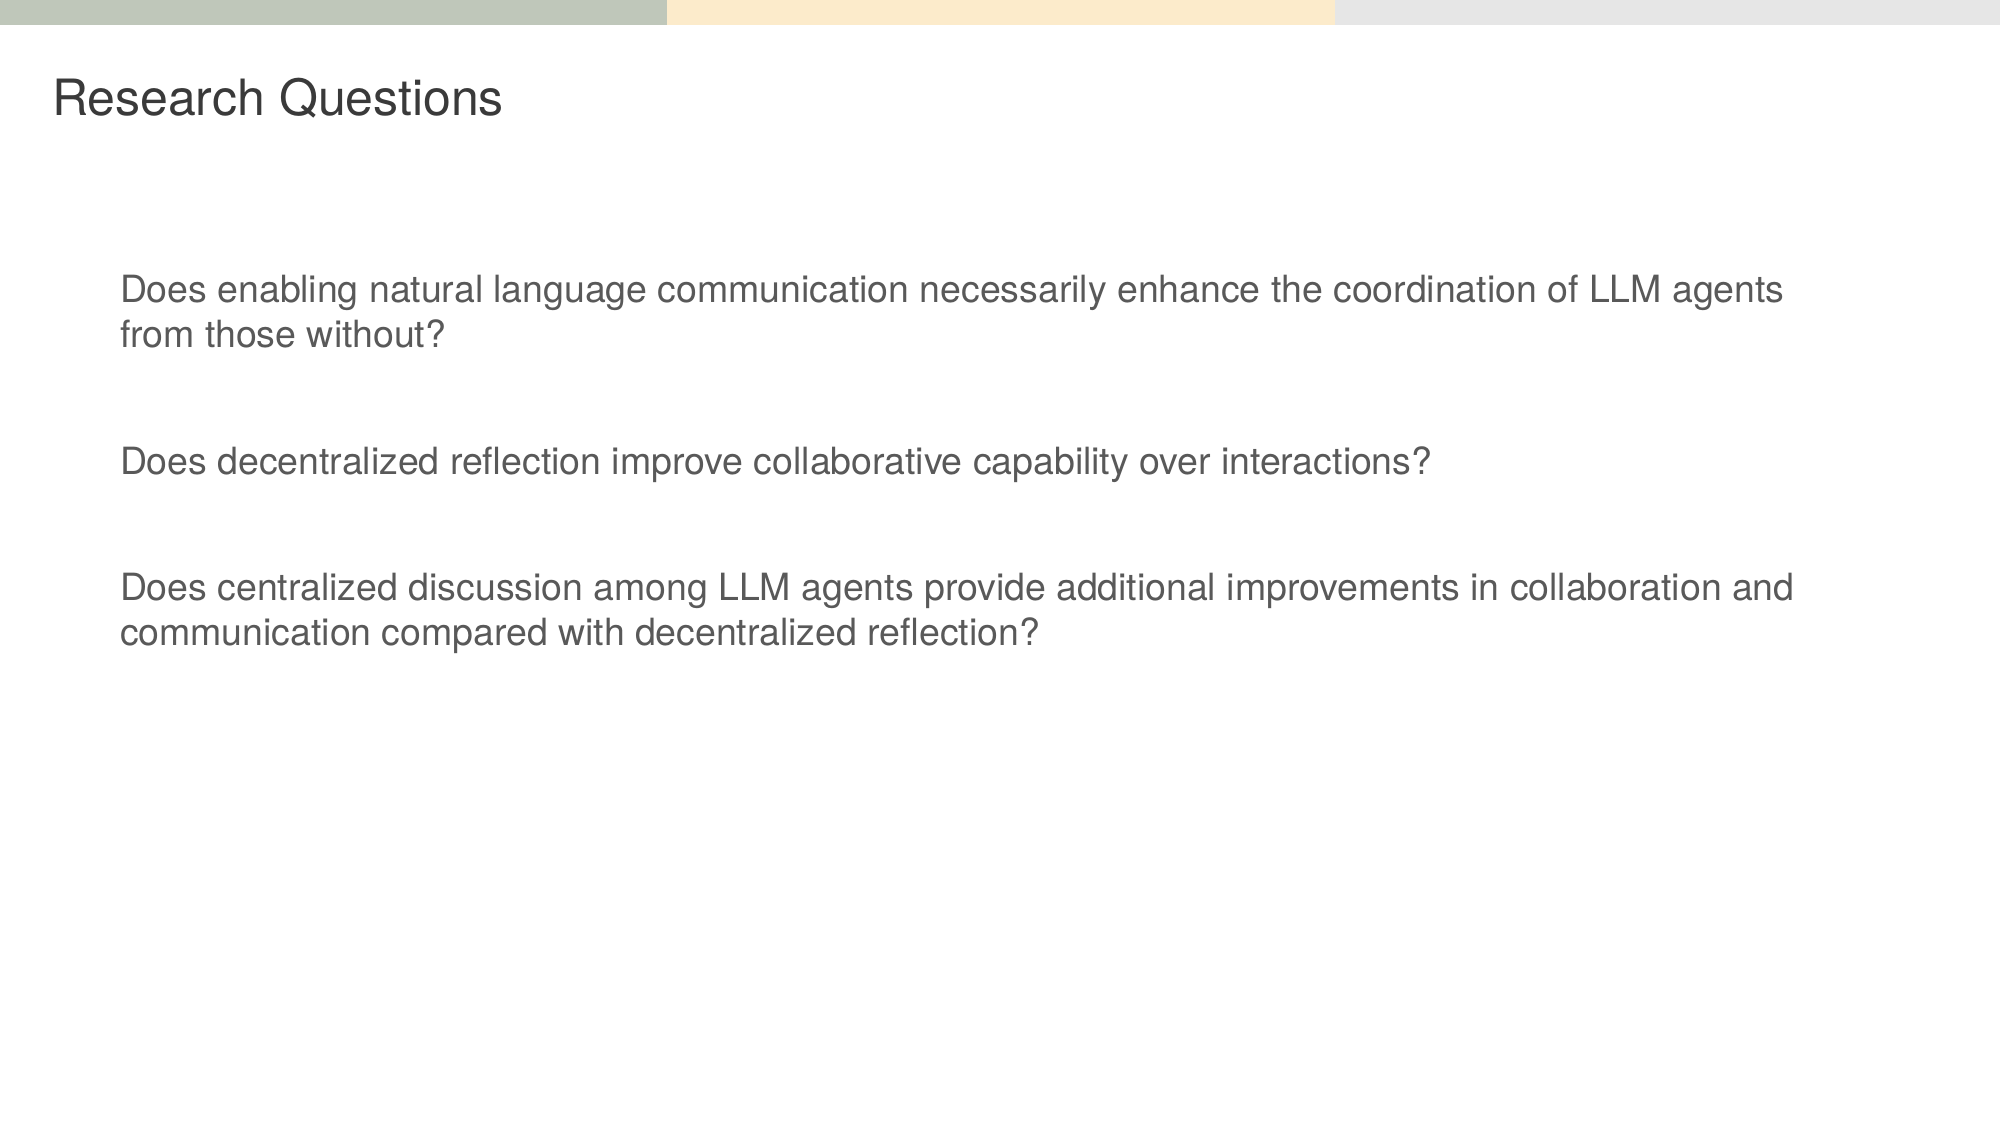

Research Questions
Does enabling natural language communication necessarily enhance the coordination of LLM agents from those without?
Does decentralized reflection improve collaborative capability over interactions?
Does centralized discussion among LLM agents provide additional improvements in collaboration and communication compared with decentralized reflection?